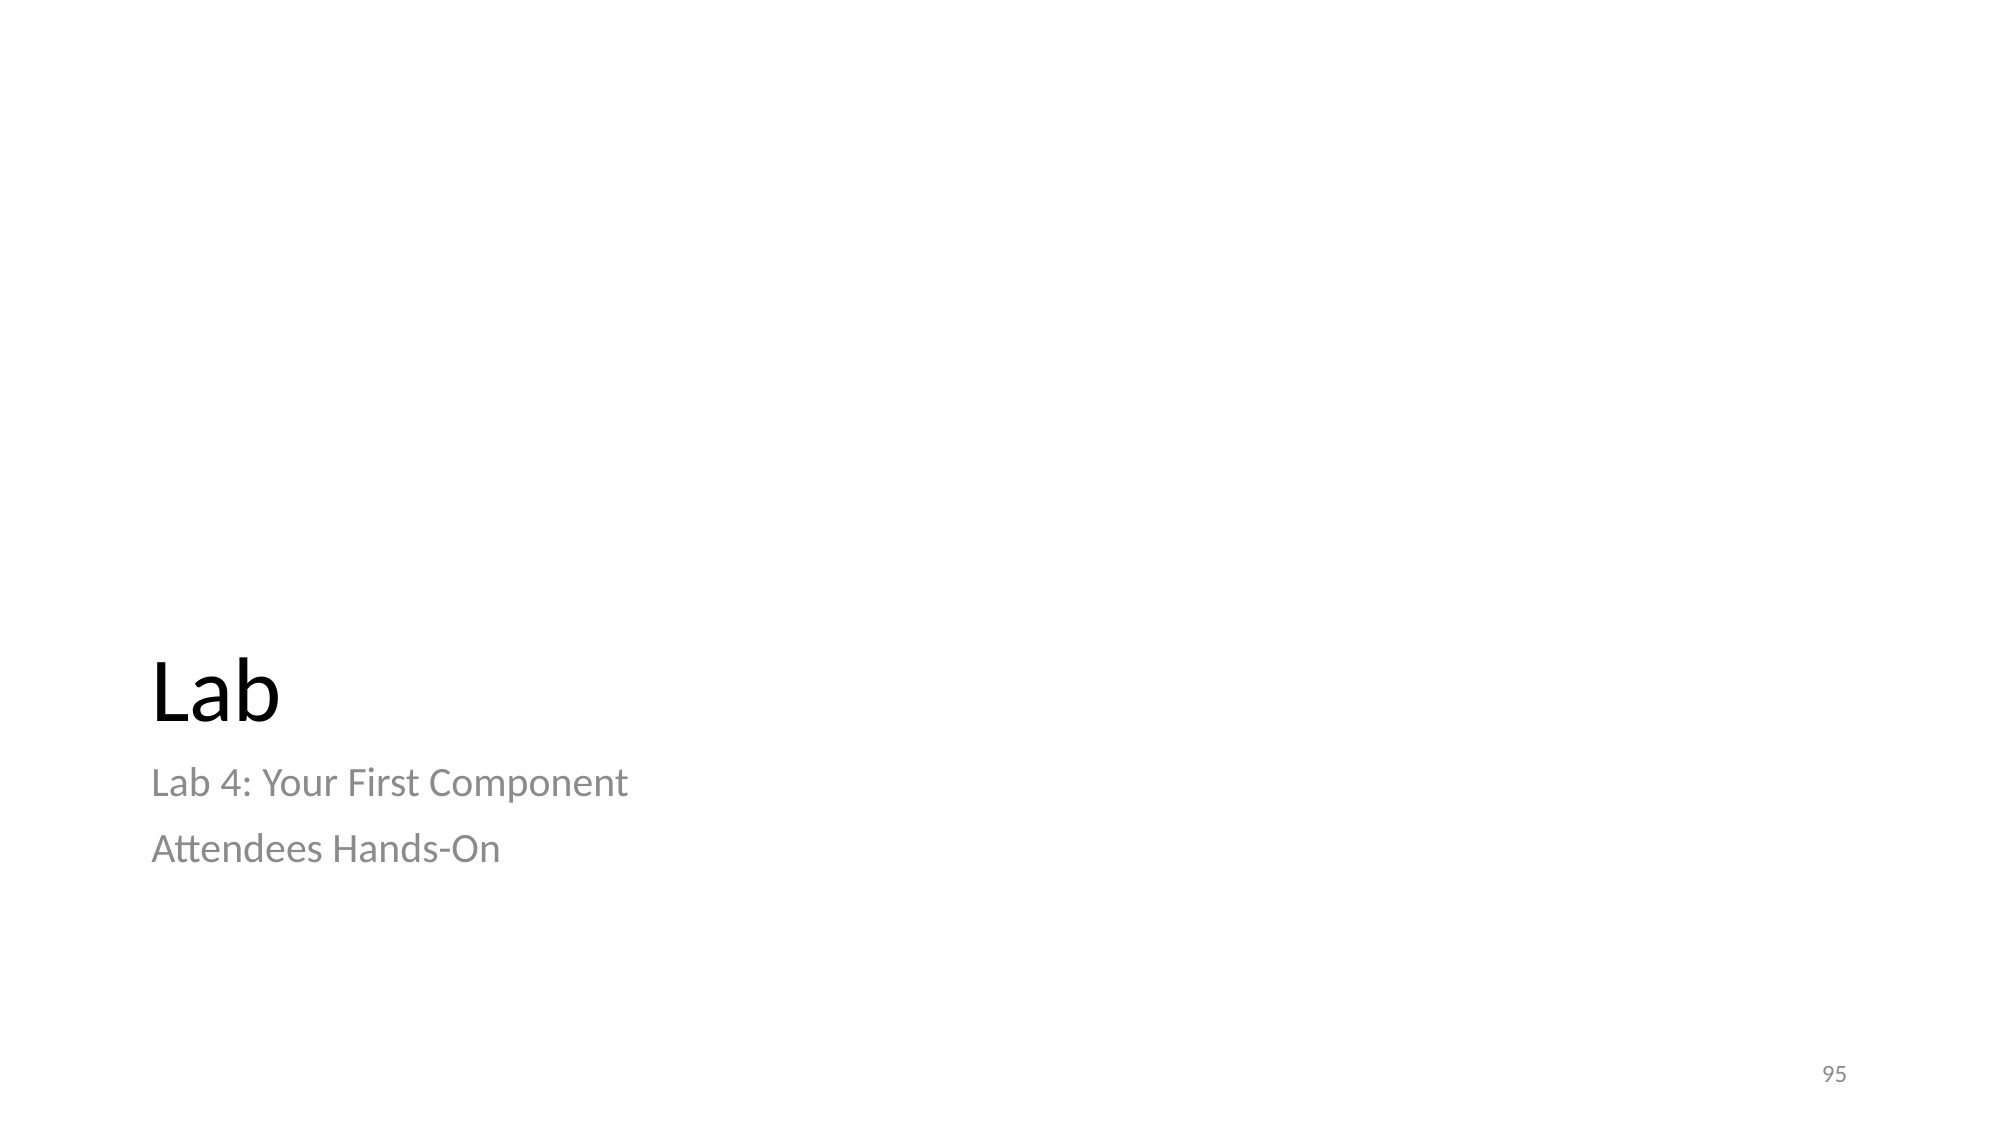

# Lab
Lab 4: Your First Component
Attendees Hands-On

95